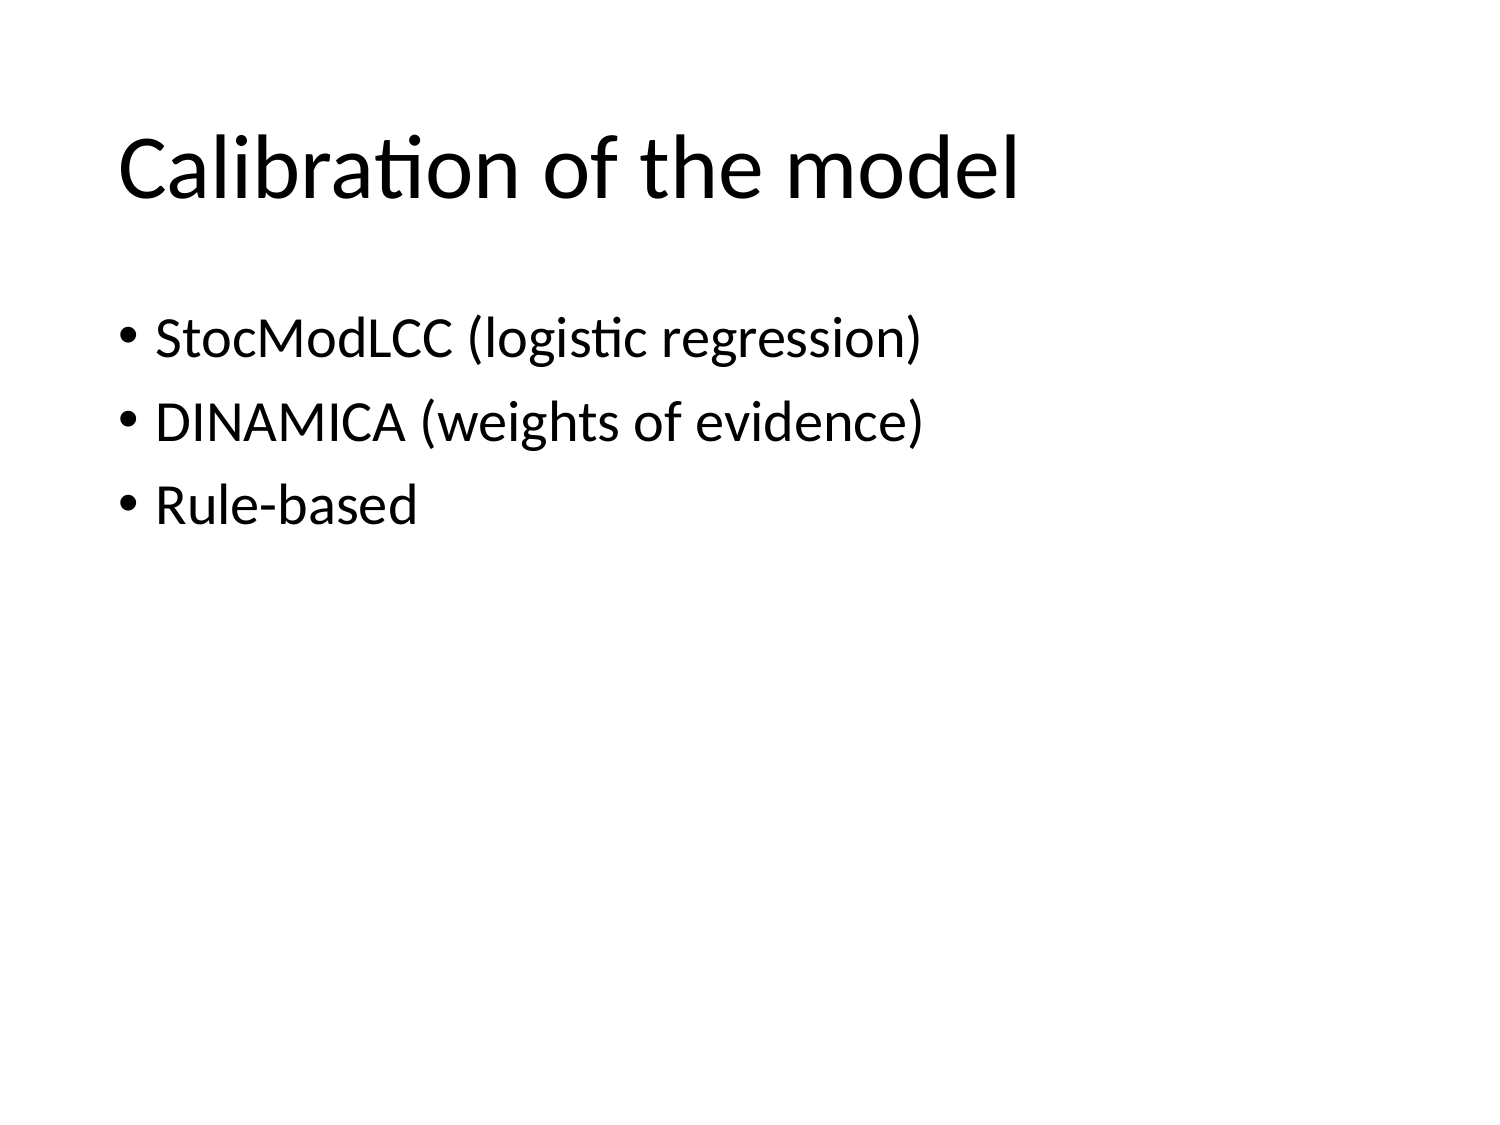

# Calibration of the model
StocModLCC (logistic regression)
DINAMICA (weights of evidence)
Rule-based